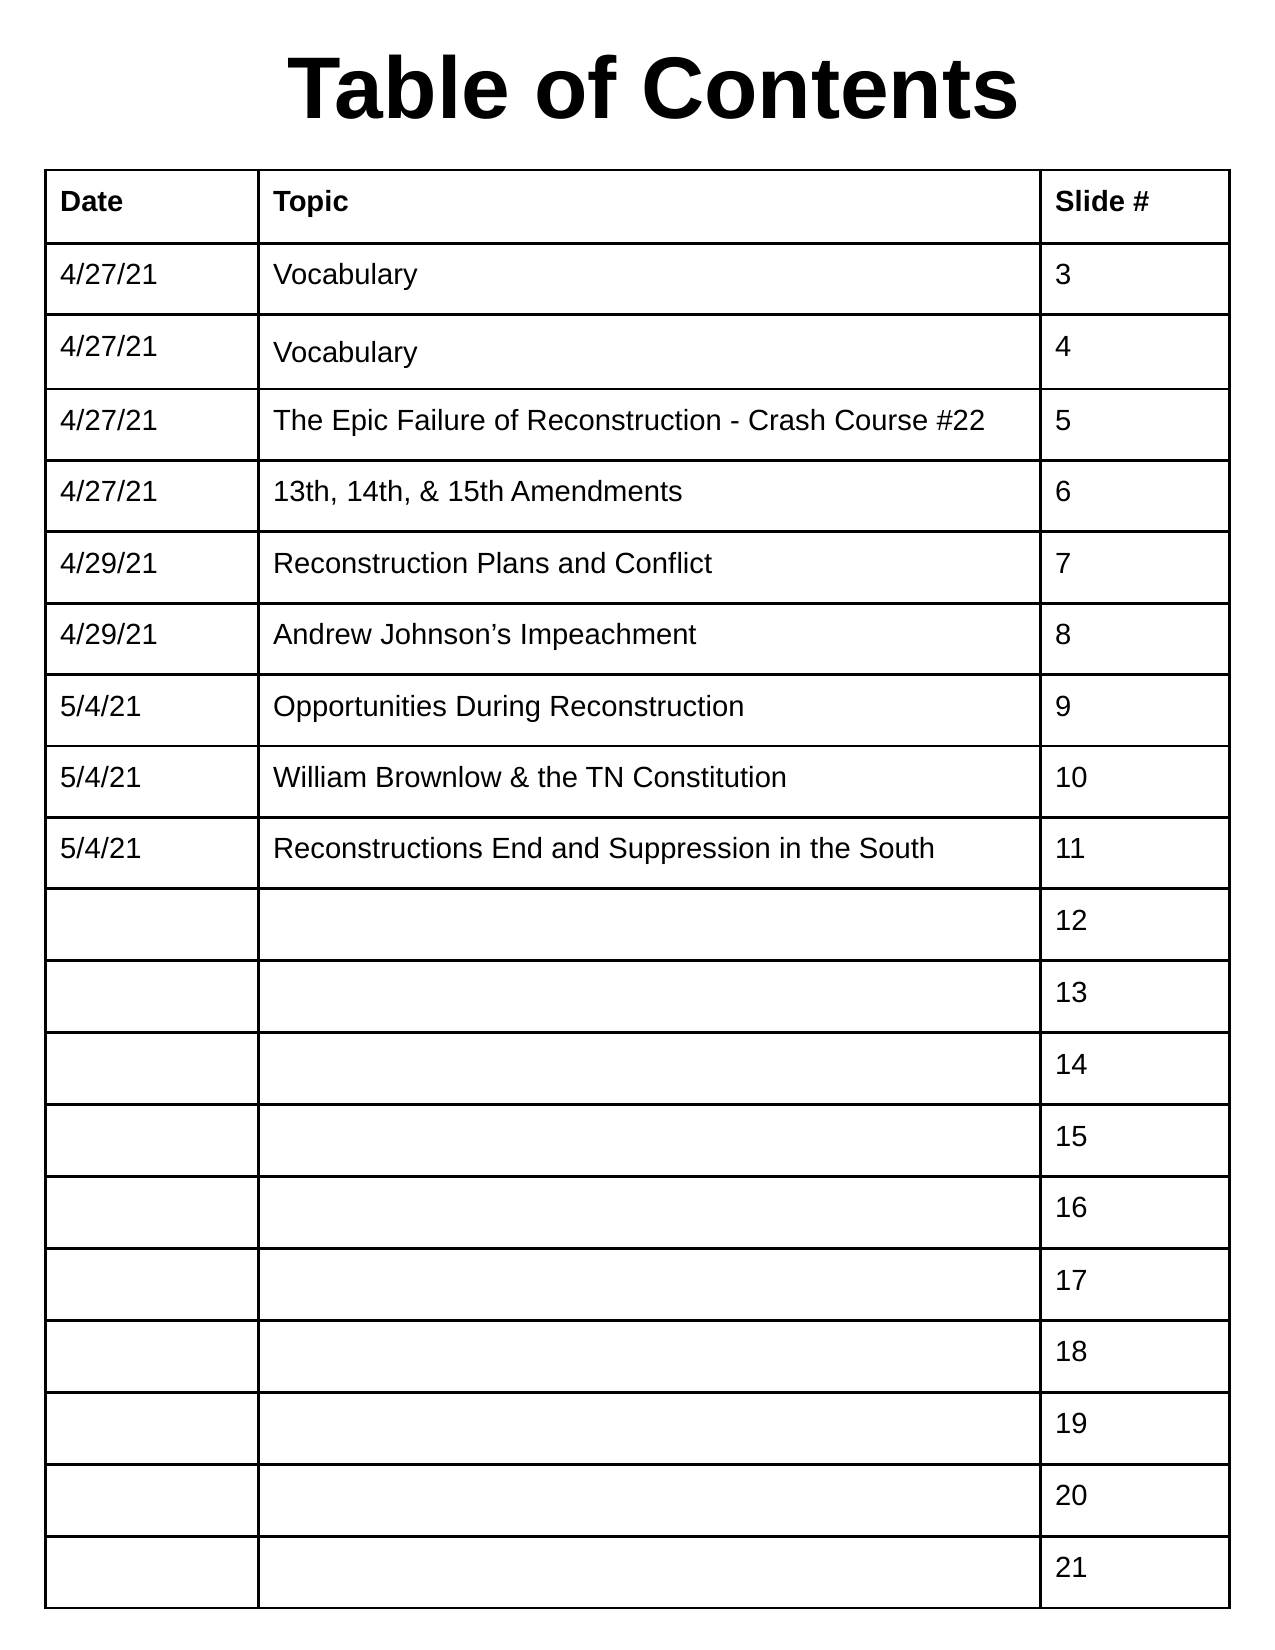

Famous Tennesseans and Infantry Soldier Accounts
Table of Contents
| Date | Topic | Slide # |
| --- | --- | --- |
| 4/27/21 | Vocabulary | 3 |
| 4/27/21 | Vocabulary | 4 |
| 4/27/21 | The Epic Failure of Reconstruction - Crash Course #22 | 5 |
| 4/27/21 | 13th, 14th, & 15th Amendments | 6 |
| 4/29/21 | Reconstruction Plans and Conflict | 7 |
| 4/29/21 | Andrew Johnson’s Impeachment | 8 |
| 5/4/21 | Opportunities During Reconstruction | 9 |
| 5/4/21 | William Brownlow & the TN Constitution | 10 |
| 5/4/21 | Reconstructions End and Suppression in the South | 11 |
|  |  | 12 |
|  |  | 13 |
|  |  | 14 |
|  |  | 15 |
|  |  | 16 |
|  |  | 17 |
|  |  | 18 |
|  |  | 19 |
|  |  | 20 |
|  |  | 21 |